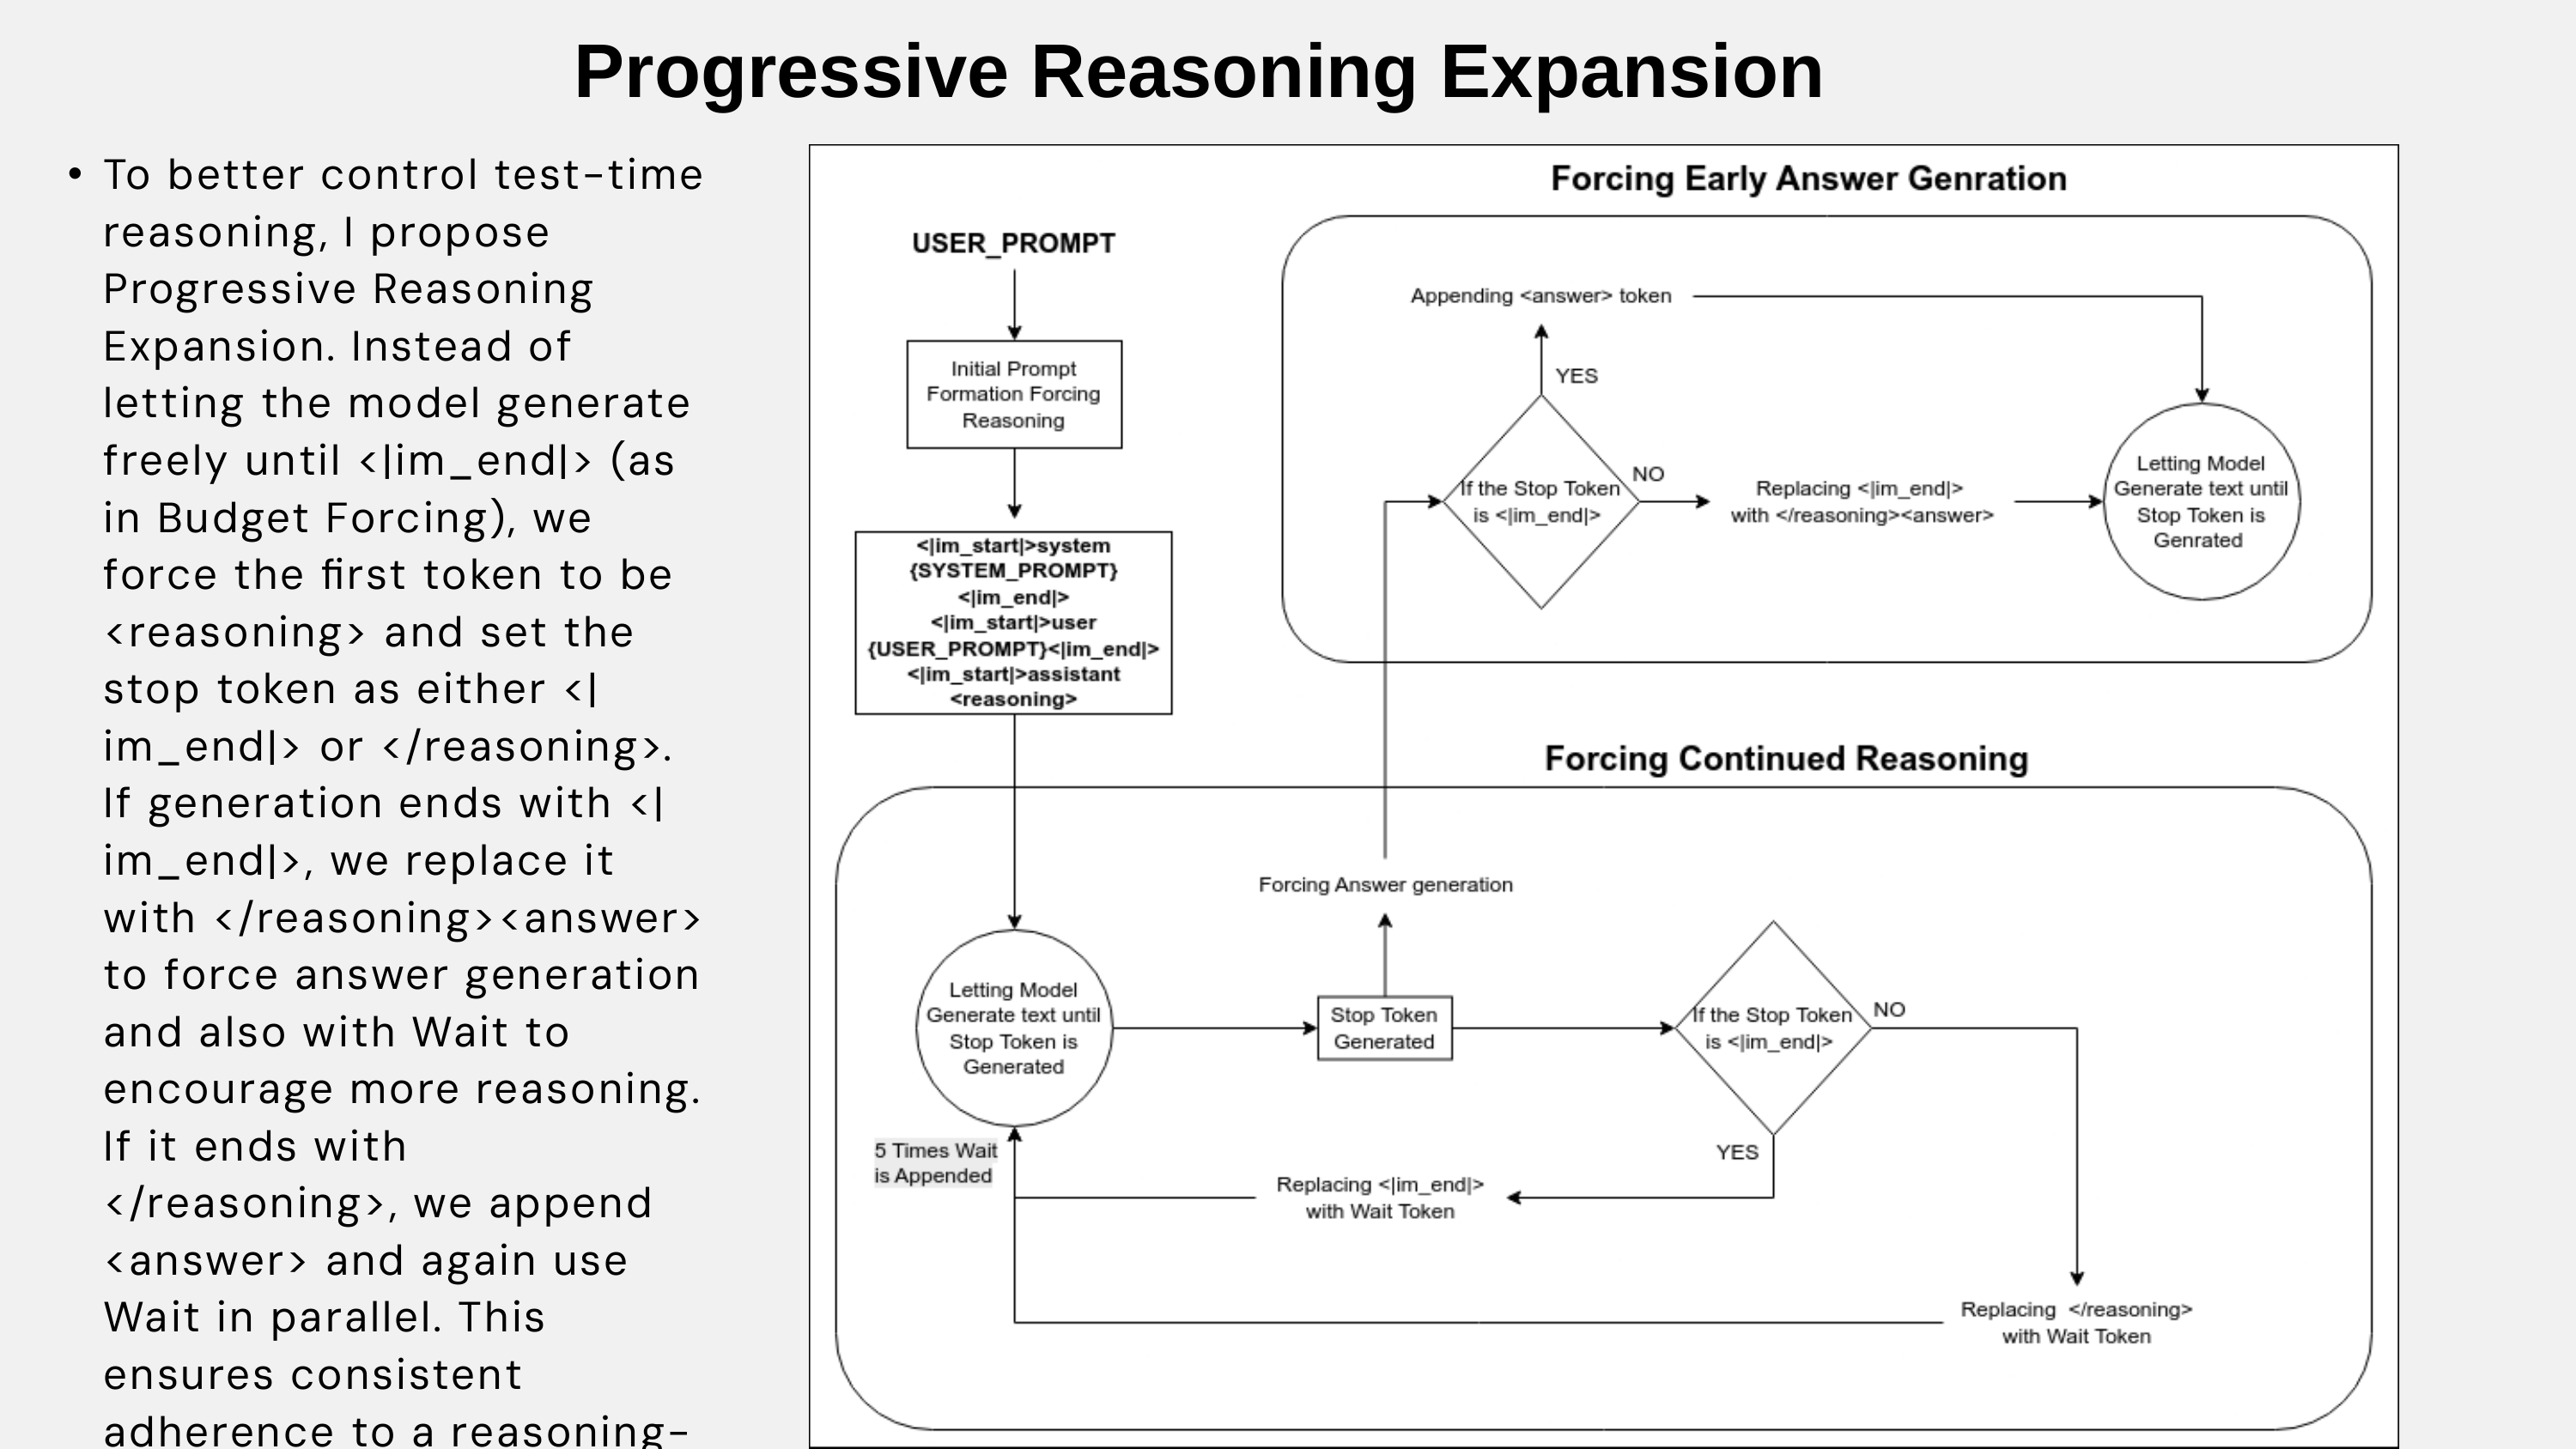

Progressive Reasoning Expansion
To better control test-time reasoning, I propose Progressive Reasoning Expansion. Instead of letting the model generate freely until <|im_end|> (as in Budget Forcing), we force the first token to be <reasoning> and set the stop token as either <|im_end|> or </reasoning>. If generation ends with <|im_end|>, we replace it with </reasoning><answer> to force answer generation and also with Wait to encourage more reasoning. If it ends with </reasoning>, we append <answer> and again use Wait in parallel. This ensures consistent adherence to a reasoning-first generation format.